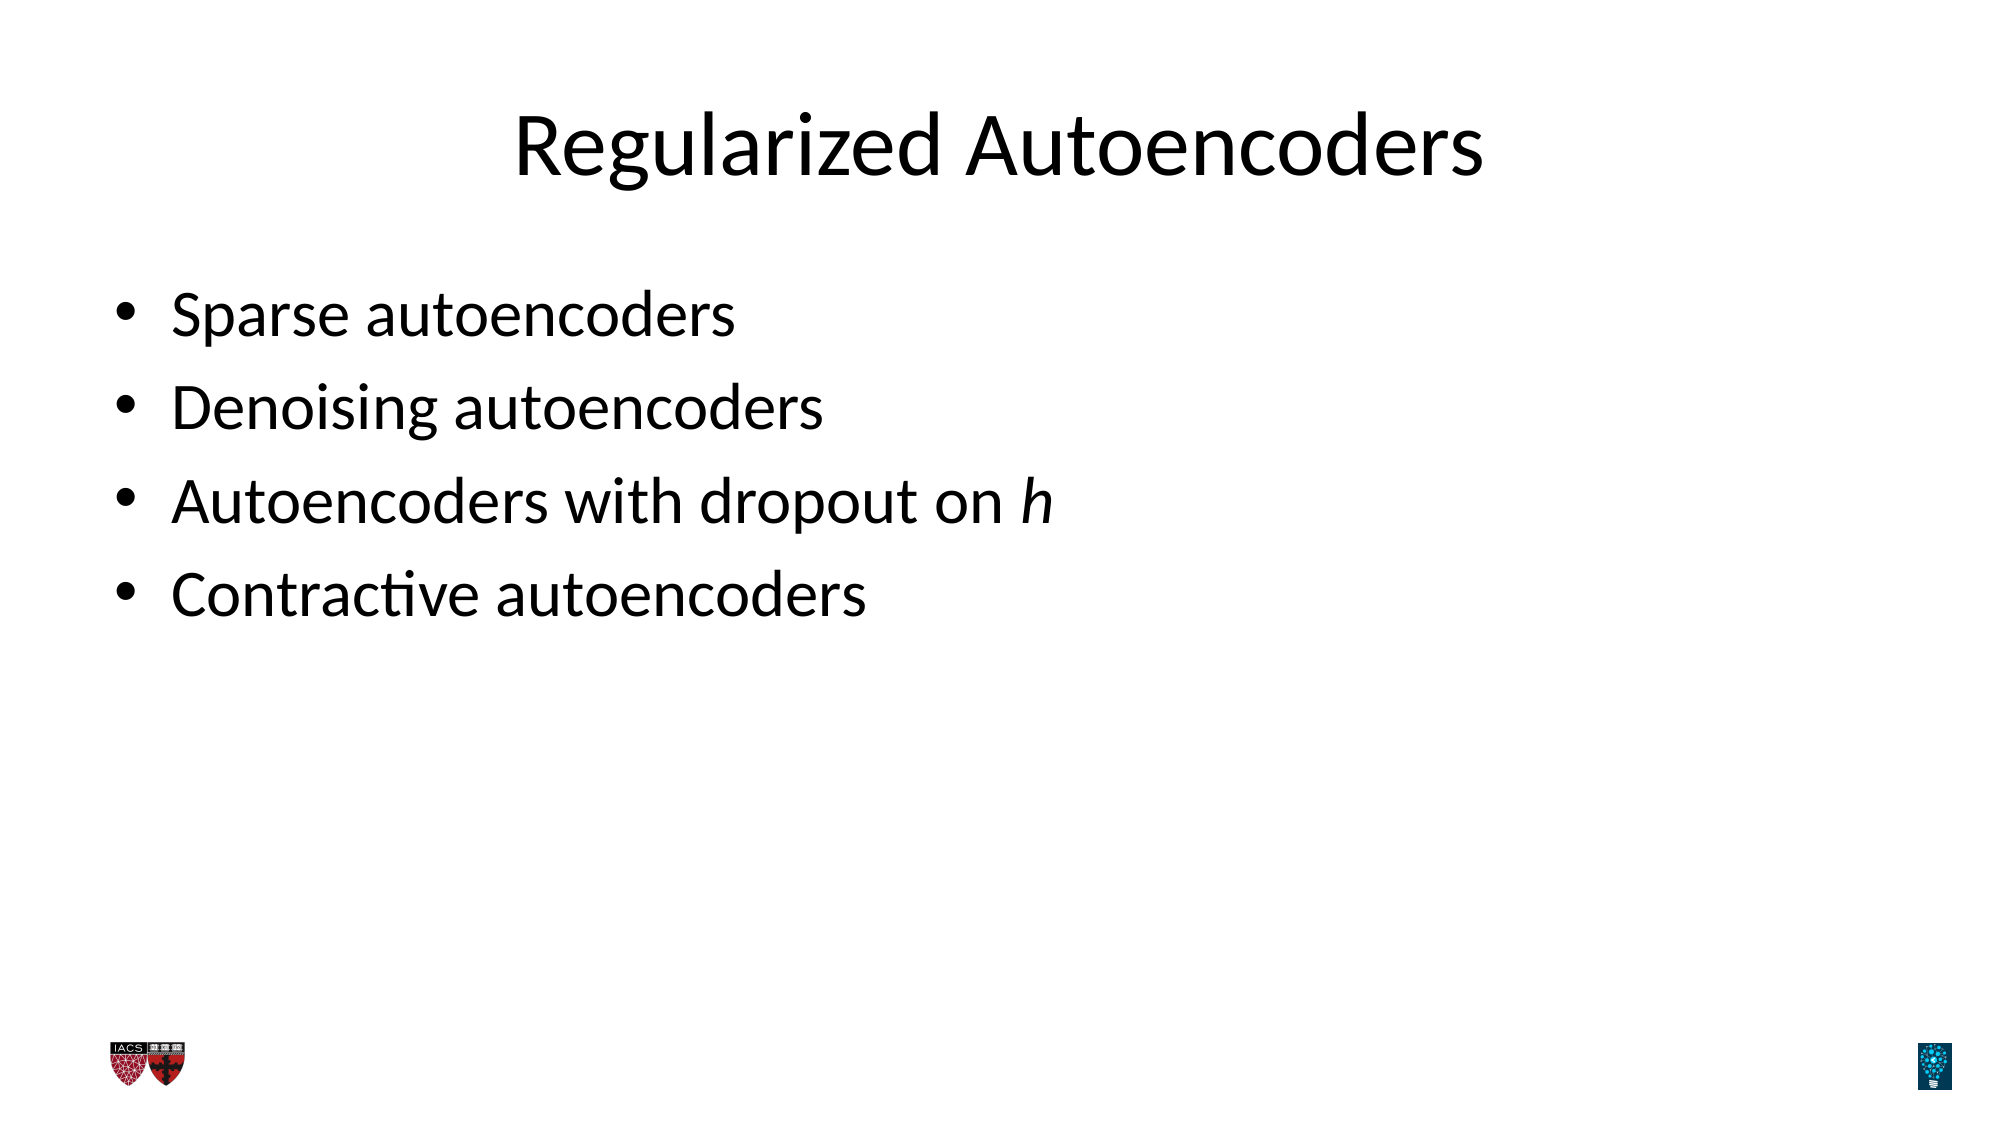

# Regularized Autoencoders
Sparse autoencoders
Denoising autoencoders
Autoencoders with dropout on h
Contractive autoencoders